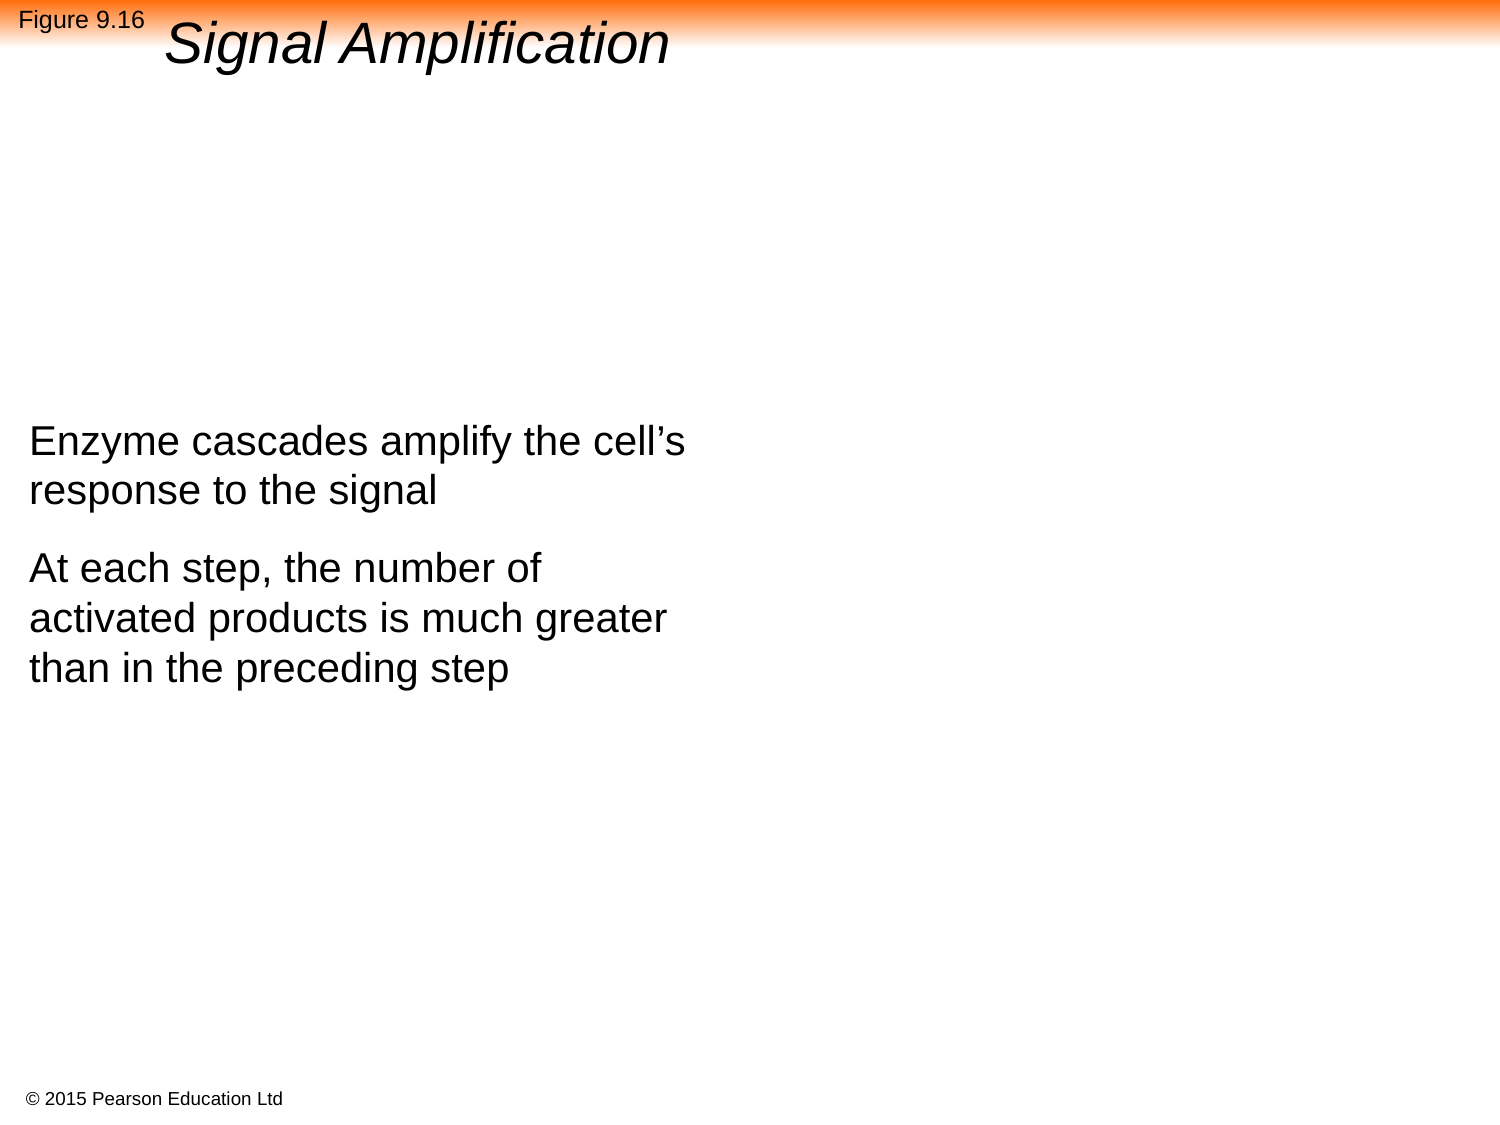

# Figure 9.16
Signal Amplification
Enzyme cascades amplify the cell’s response to the signal
At each step, the number of activated products is much greater than in the preceding step